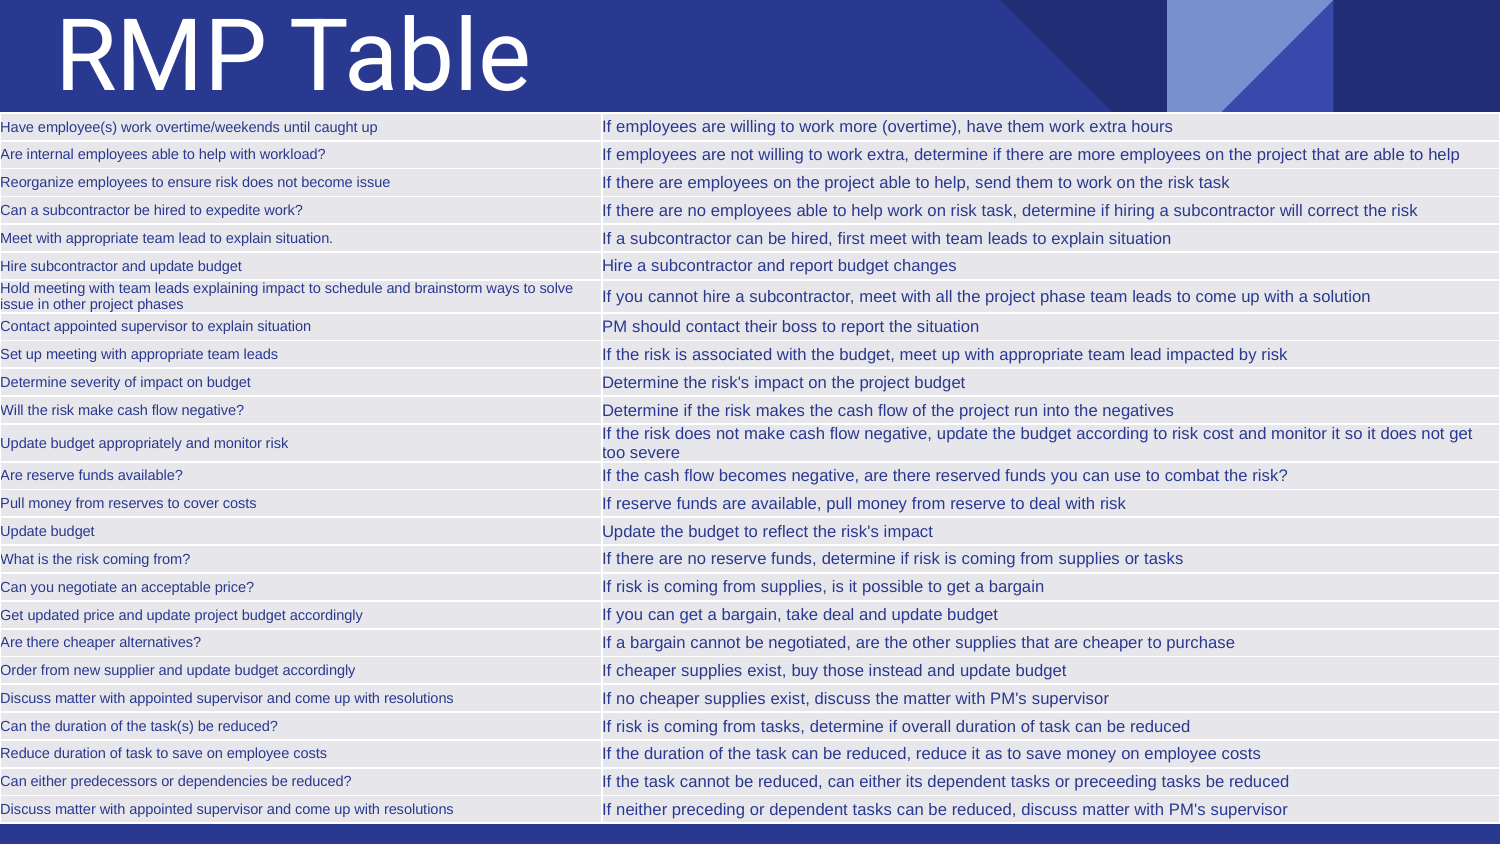

# RMP Table
| Have employee(s) work overtime/weekends until caught up | If employees are willing to work more (overtime), have them work extra hours |
| --- | --- |
| Are internal employees able to help with workload? | If employees are not willing to work extra, determine if there are more employees on the project that are able to help |
| Reorganize employees to ensure risk does not become issue | If there are employees on the project able to help, send them to work on the risk task |
| Can a subcontractor be hired to expedite work? | If there are no employees able to help work on risk task, determine if hiring a subcontractor will correct the risk |
| Meet with appropriate team lead to explain situation. | If a subcontractor can be hired, first meet with team leads to explain situation |
| Hire subcontractor and update budget | Hire a subcontractor and report budget changes |
| Hold meeting with team leads explaining impact to schedule and brainstorm ways to solve issue in other project phases | If you cannot hire a subcontractor, meet with all the project phase team leads to come up with a solution |
| Contact appointed supervisor to explain situation | PM should contact their boss to report the situation |
| Set up meeting with appropriate team leads | If the risk is associated with the budget, meet up with appropriate team lead impacted by risk |
| Determine severity of impact on budget | Determine the risk's impact on the project budget |
| Will the risk make cash flow negative? | Determine if the risk makes the cash flow of the project run into the negatives |
| Update budget appropriately and monitor risk | If the risk does not make cash flow negative, update the budget according to risk cost and monitor it so it does not get too severe |
| Are reserve funds available? | If the cash flow becomes negative, are there reserved funds you can use to combat the risk? |
| Pull money from reserves to cover costs | If reserve funds are available, pull money from reserve to deal with risk |
| Update budget | Update the budget to reflect the risk's impact |
| What is the risk coming from? | If there are no reserve funds, determine if risk is coming from supplies or tasks |
| Can you negotiate an acceptable price? | If risk is coming from supplies, is it possible to get a bargain |
| Get updated price and update project budget accordingly | If you can get a bargain, take deal and update budget |
| Are there cheaper alternatives? | If a bargain cannot be negotiated, are the other supplies that are cheaper to purchase |
| Order from new supplier and update budget accordingly | If cheaper supplies exist, buy those instead and update budget |
| Discuss matter with appointed supervisor and come up with resolutions | If no cheaper supplies exist, discuss the matter with PM's supervisor |
| Can the duration of the task(s) be reduced? | If risk is coming from tasks, determine if overall duration of task can be reduced |
| Reduce duration of task to save on employee costs | If the duration of the task can be reduced, reduce it as to save money on employee costs |
| Can either predecessors or dependencies be reduced? | If the task cannot be reduced, can either its dependent tasks or preceeding tasks be reduced |
| Discuss matter with appointed supervisor and come up with resolutions | If neither preceding or dependent tasks can be reduced, discuss matter with PM's supervisor |